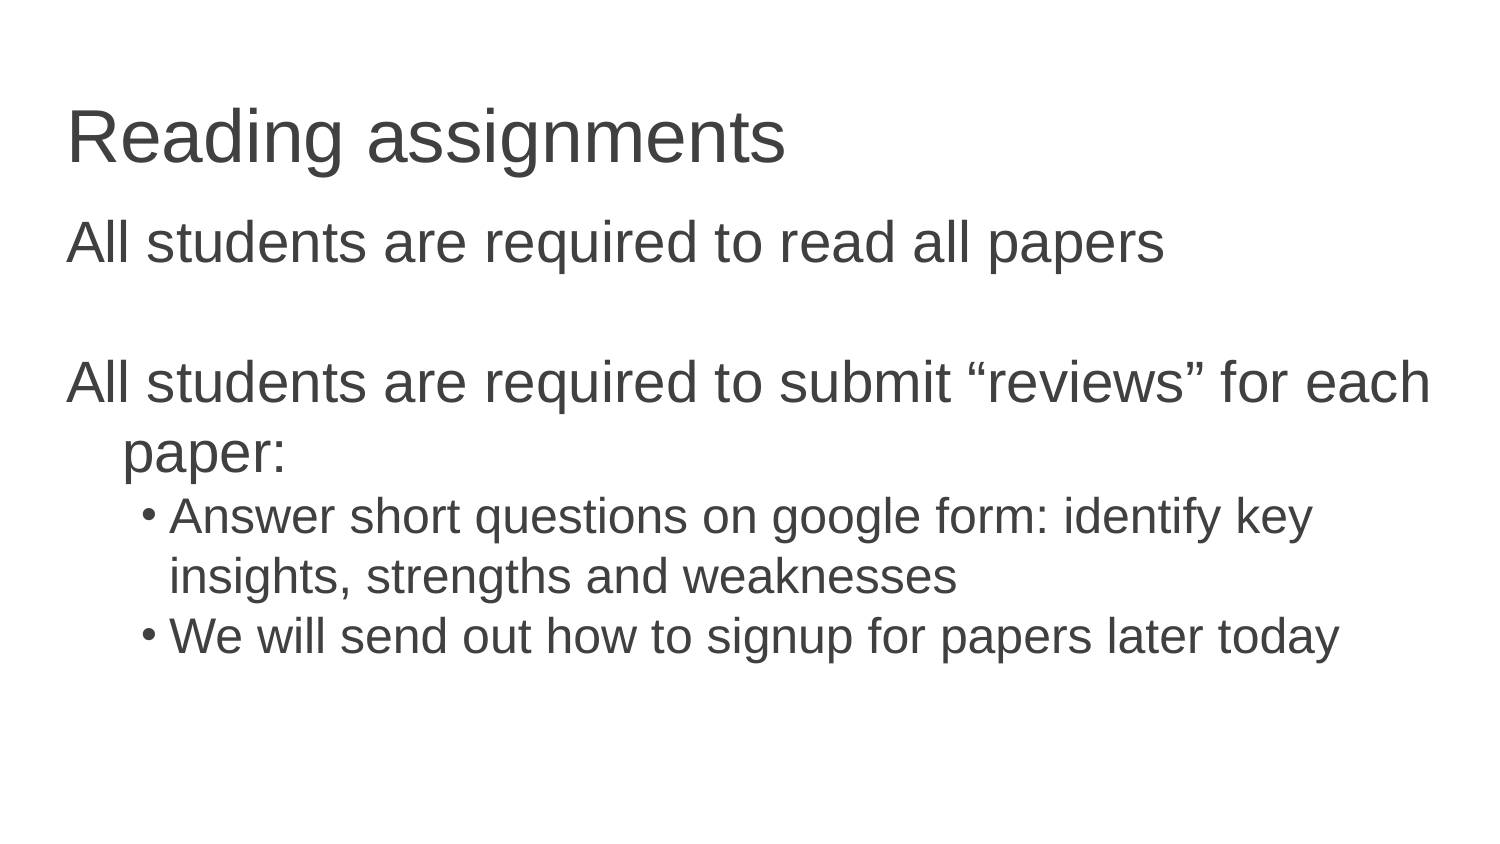

# Reading assignments
All students are required to read all papers

All students are required to submit “reviews” for each paper:
Answer short questions on google form: identify key insights, strengths and weaknesses
We will send out how to signup for papers later today